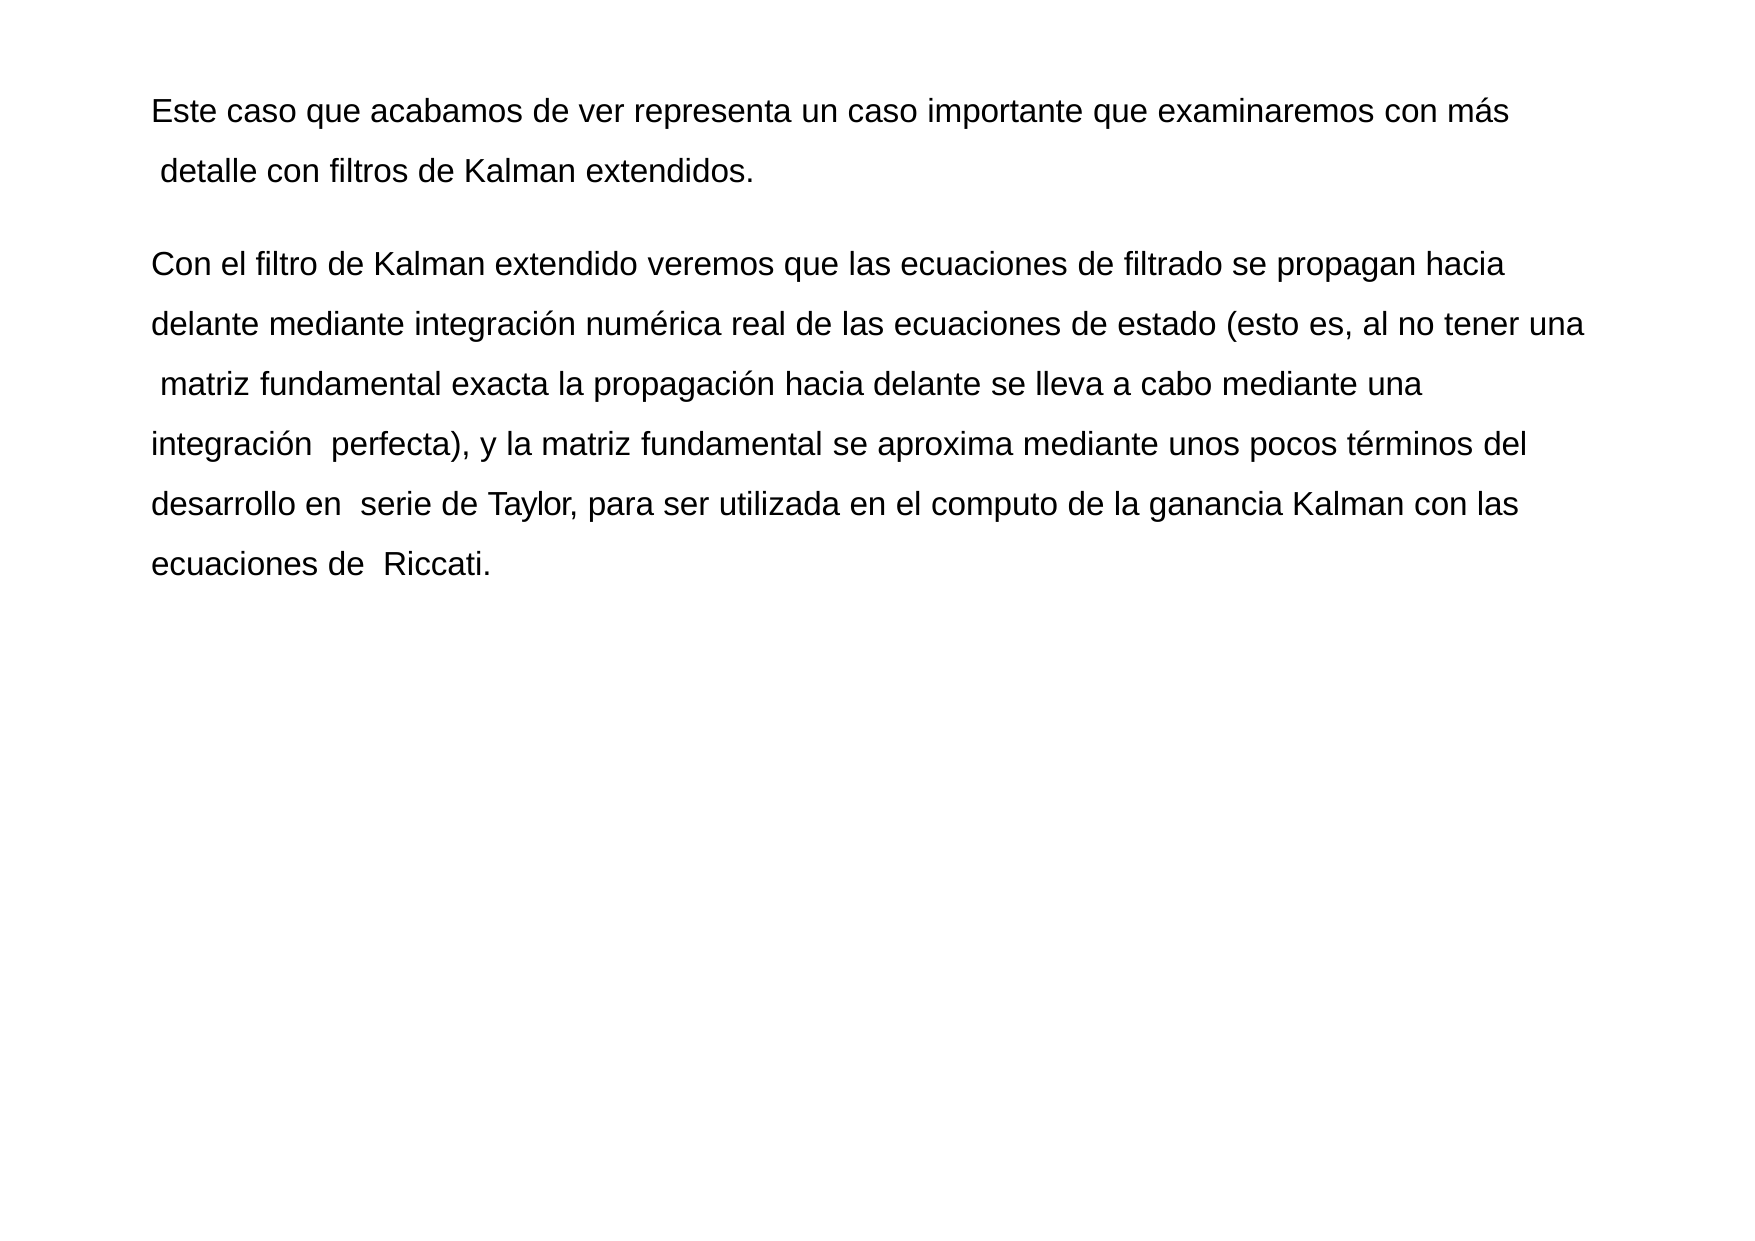

Este caso que acabamos de ver representa un caso importante que examinaremos con más  detalle con filtros de Kalman extendidos.
Con el filtro de Kalman extendido veremos que las ecuaciones de filtrado se propagan hacia  delante mediante integración numérica real de las ecuaciones de estado (esto es, al no tener una  matriz fundamental exacta la propagación hacia delante se lleva a cabo mediante una integración  perfecta), y la matriz fundamental se aproxima mediante unos pocos términos del desarrollo en  serie de Taylor, para ser utilizada en el computo de la ganancia Kalman con las ecuaciones de  Riccati.